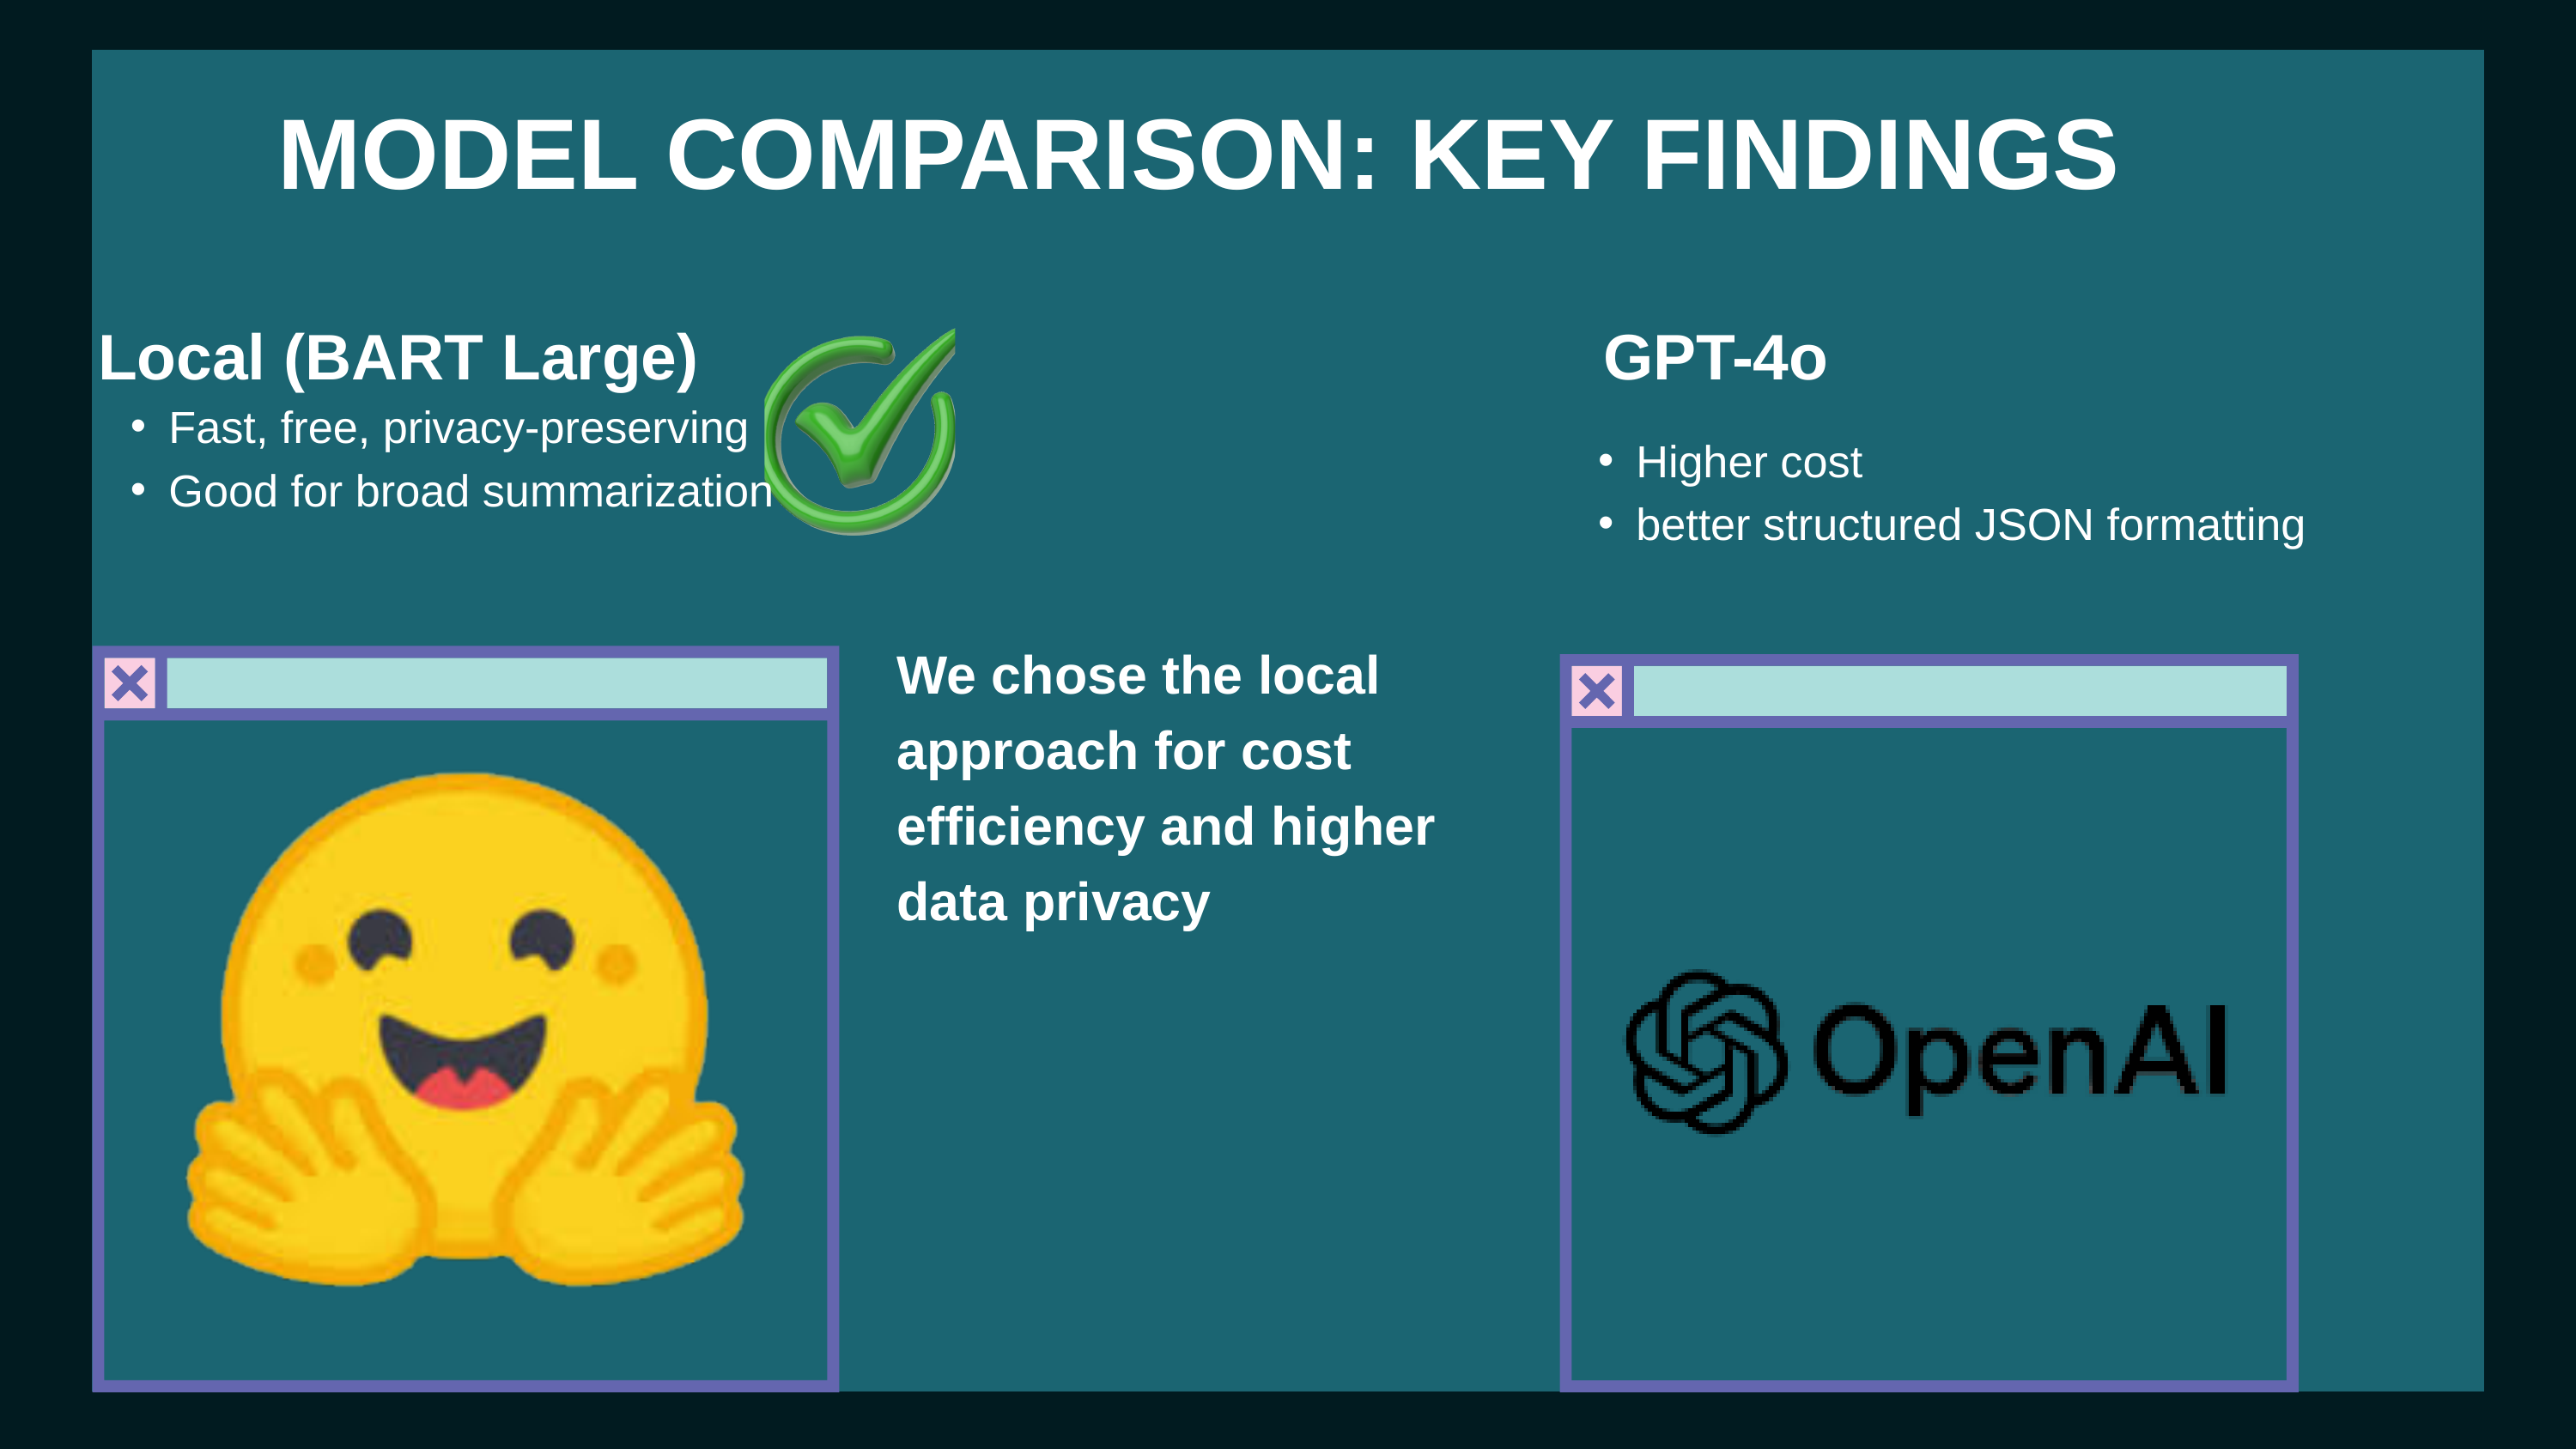

MODEL COMPARISON: KEY FINDINGS
Local (BART Large)
GPT-4o

Fast, free, privacy-preserving
Good for broad summarization
Higher cost
better structured JSON formatting
We chose the local approach for cost efficiency and higher data privacy